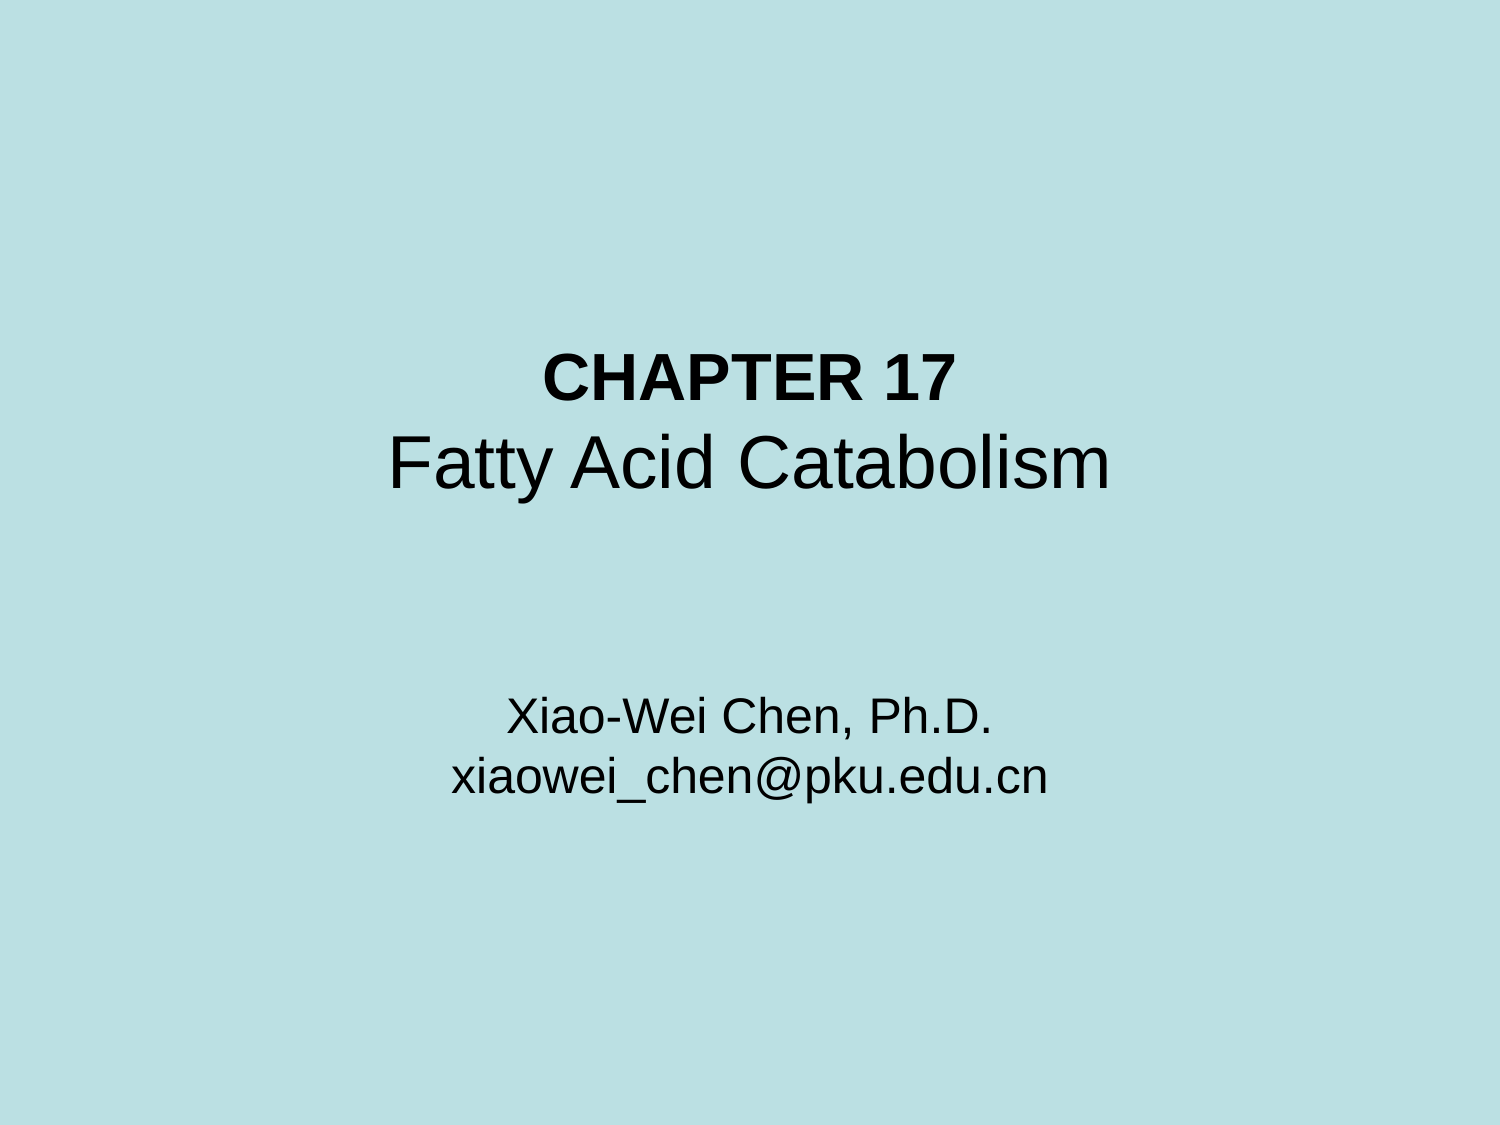

CHAPTER 17
Fatty Acid Catabolism

Xiao-Wei Chen, Ph.D.
xiaowei_chen@pku.edu.cn